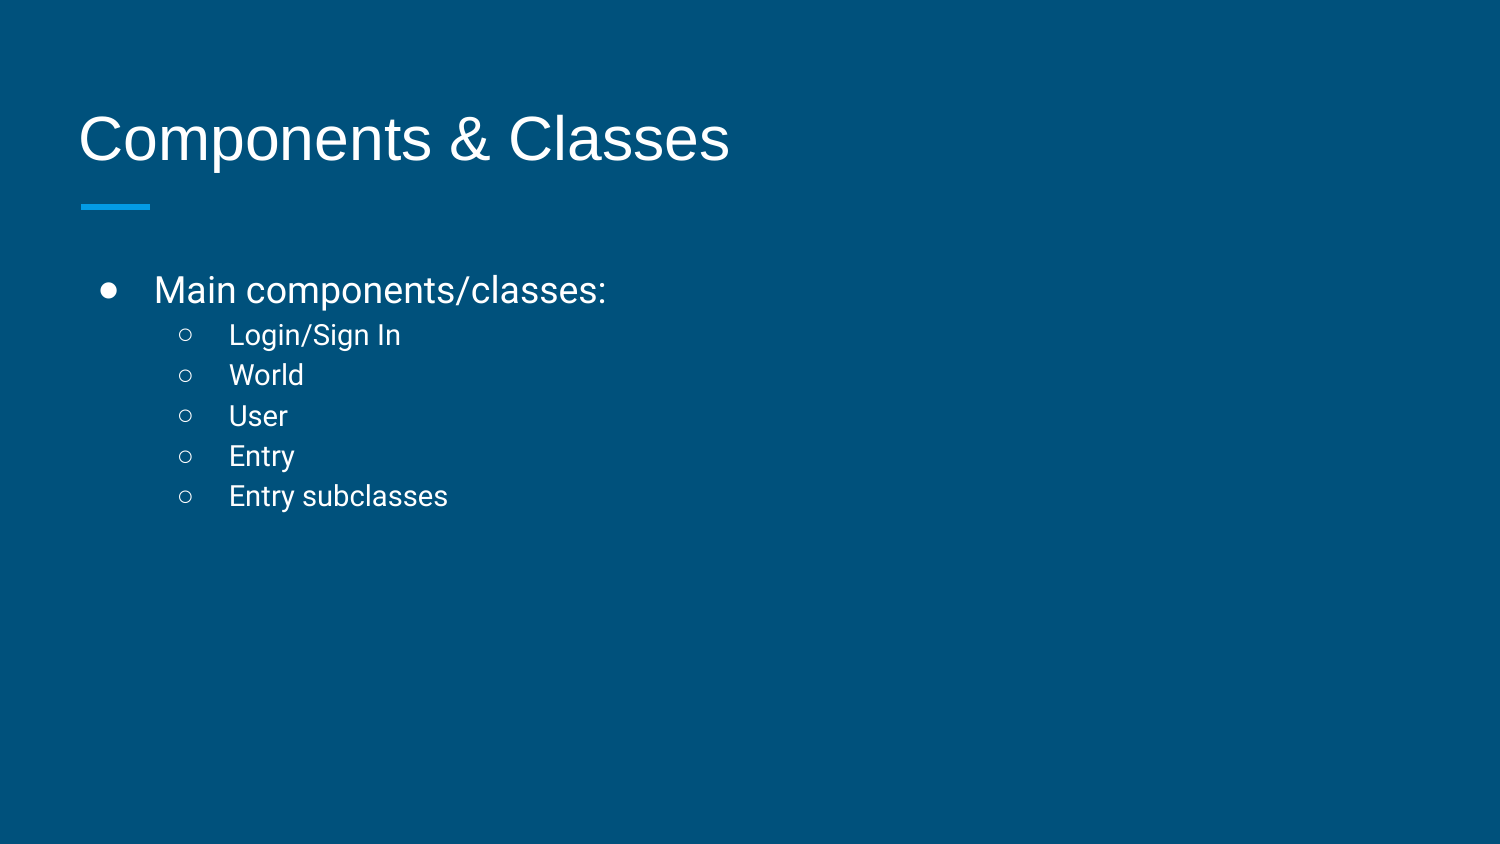

# Components & Classes
Main components/classes:
Login/Sign In
World
User
Entry
Entry subclasses